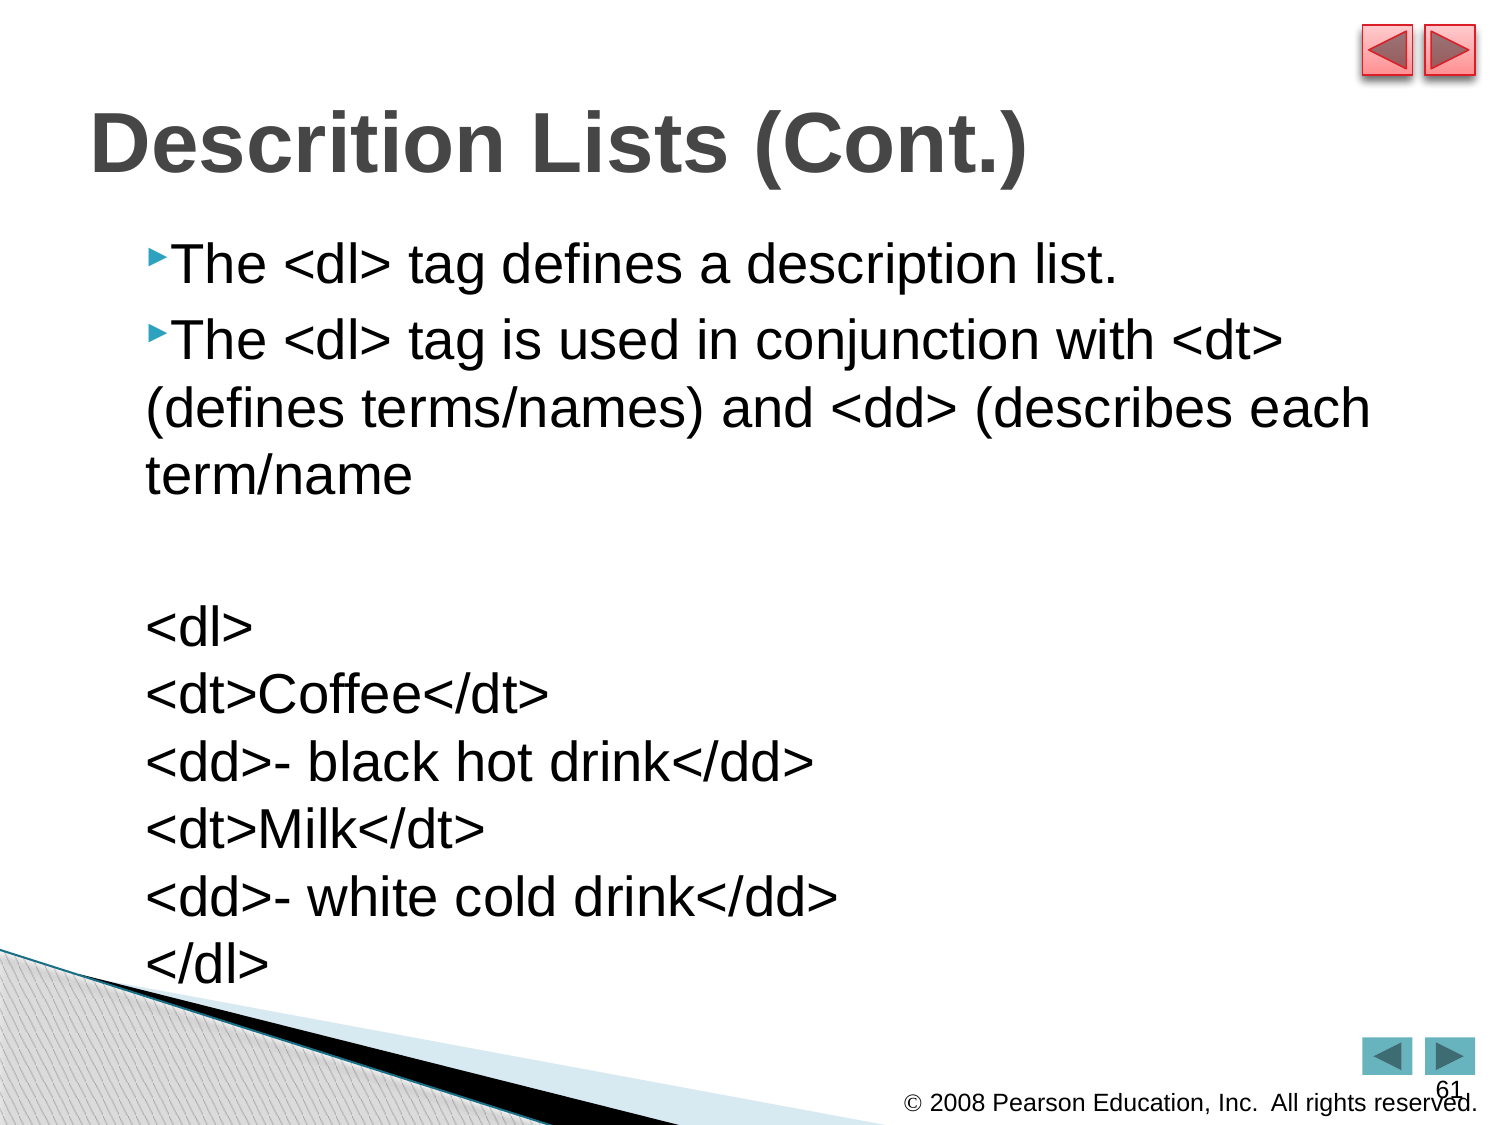

# Descrition Lists (Cont.)
The <dl> tag defines a description list.
The <dl> tag is used in conjunction with <dt> (defines terms/names) and <dd> (describes each term/name

<dl>
<dt>Coffee</dt>
<dd>- black hot drink</dd>
<dt>Milk</dt>
<dd>- white cold drink</dd>
</dl>
61